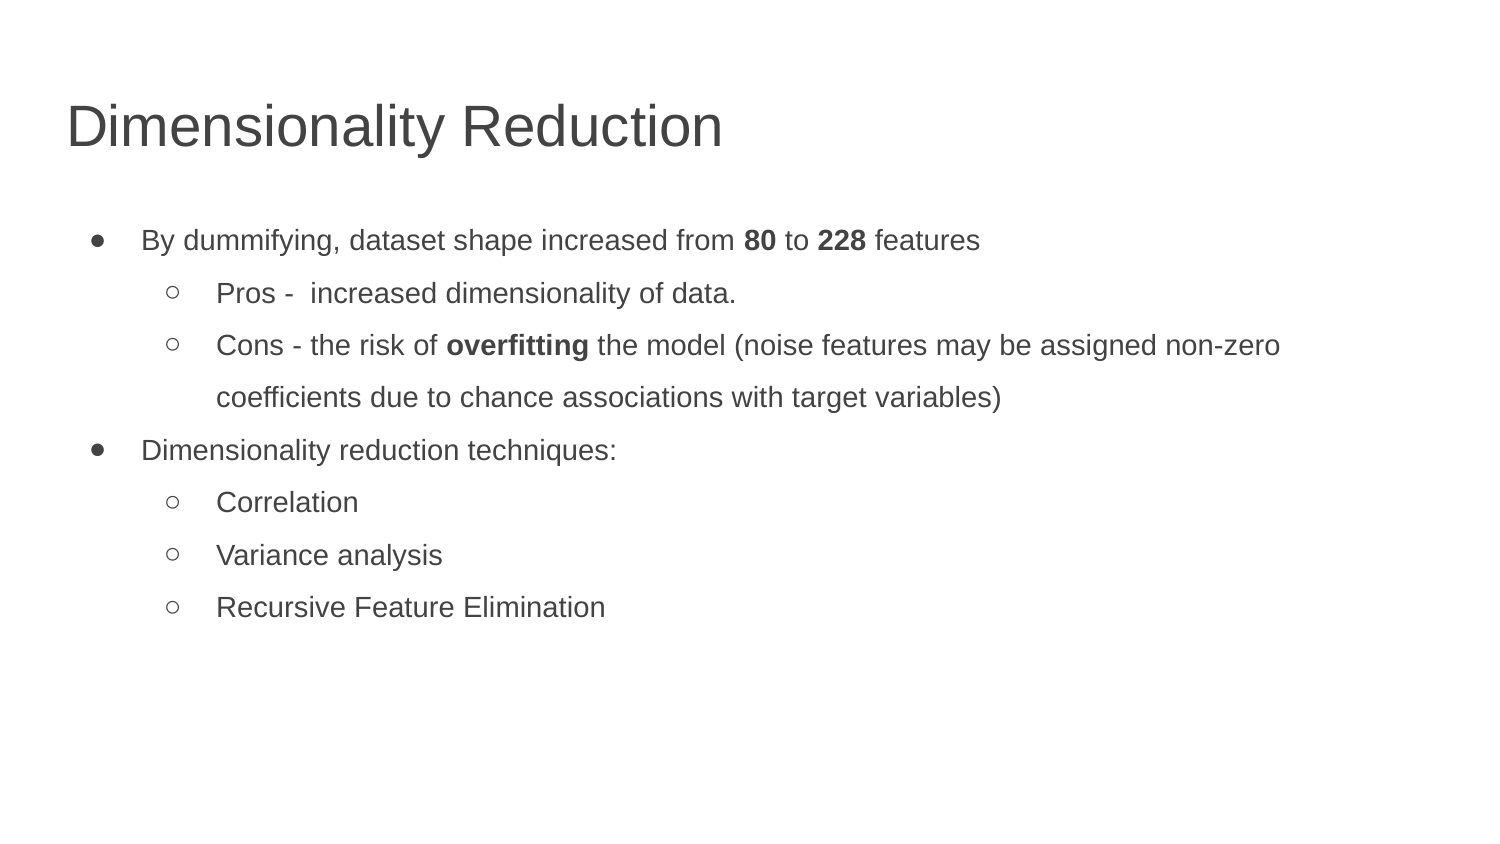

# Dimensionality Reduction
By dummifying, dataset shape increased from 80 to 228 features
Pros -  increased dimensionality of data.
Cons - the risk of overfitting the model (noise features may be assigned non-zero coefficients due to chance associations with target variables)
Dimensionality reduction techniques:
Correlation
Variance analysis
Recursive Feature Elimination